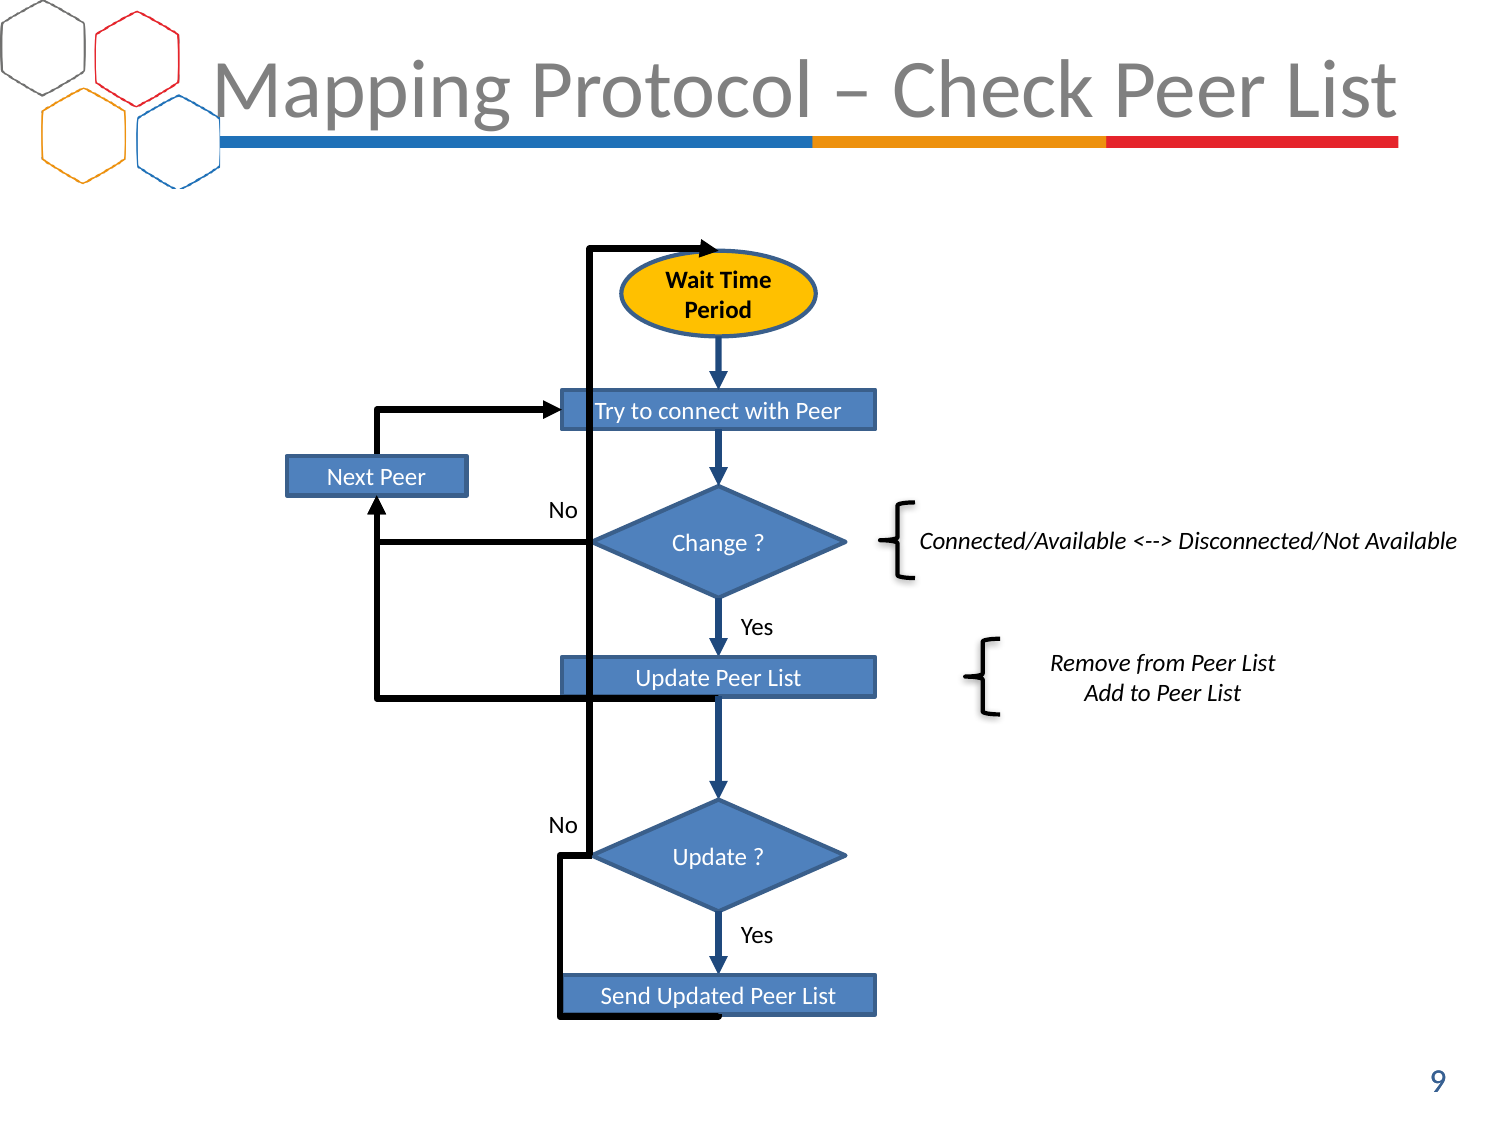

# Mapping Protocol – Check Peer List
Wait Time Period
Try to connect with Peer
Next Peer
No
Change ?

Connected/Available <--> Disconnected/Not Available
Yes

Remove from Peer List
Add to Peer List
Update Peer List
Update ?
No
Yes
Send Updated Peer List